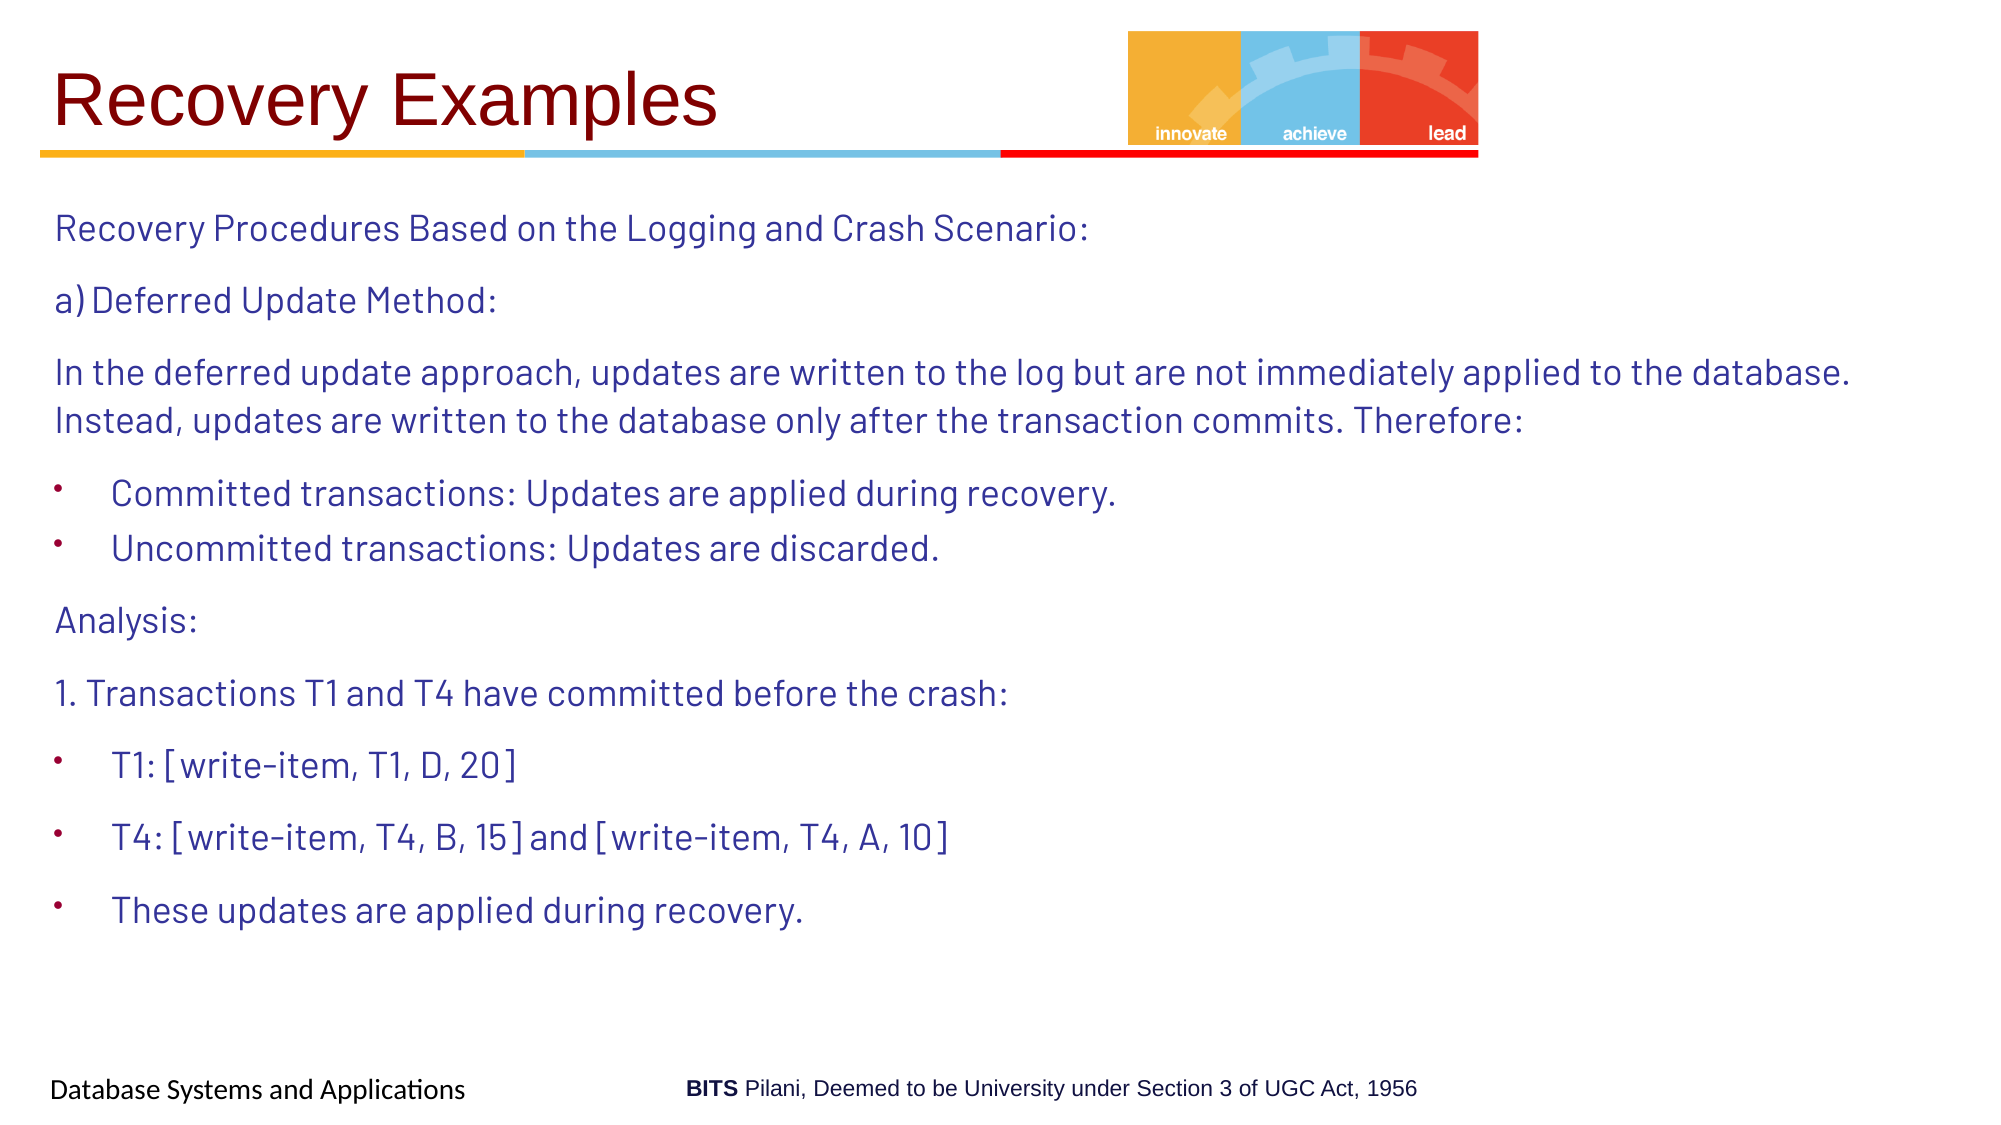

# Recovery Examples
Recovery Procedures Based on the Logging and Crash Scenario:
a) Deferred Update Method:
In the deferred update approach, updates are written to the log but are not immediately applied to the database. Instead, updates are written to the database only after the transaction commits. Therefore:
Committed transactions: Updates are applied during recovery.
Uncommitted transactions: Updates are discarded.
Analysis:
1. Transactions T1 and T4 have committed before the crash:
T1: [write-item, T1, D, 20]
T4: [write-item, T4, B, 15] and [write-item, T4, A, 10]
These updates are applied during recovery.